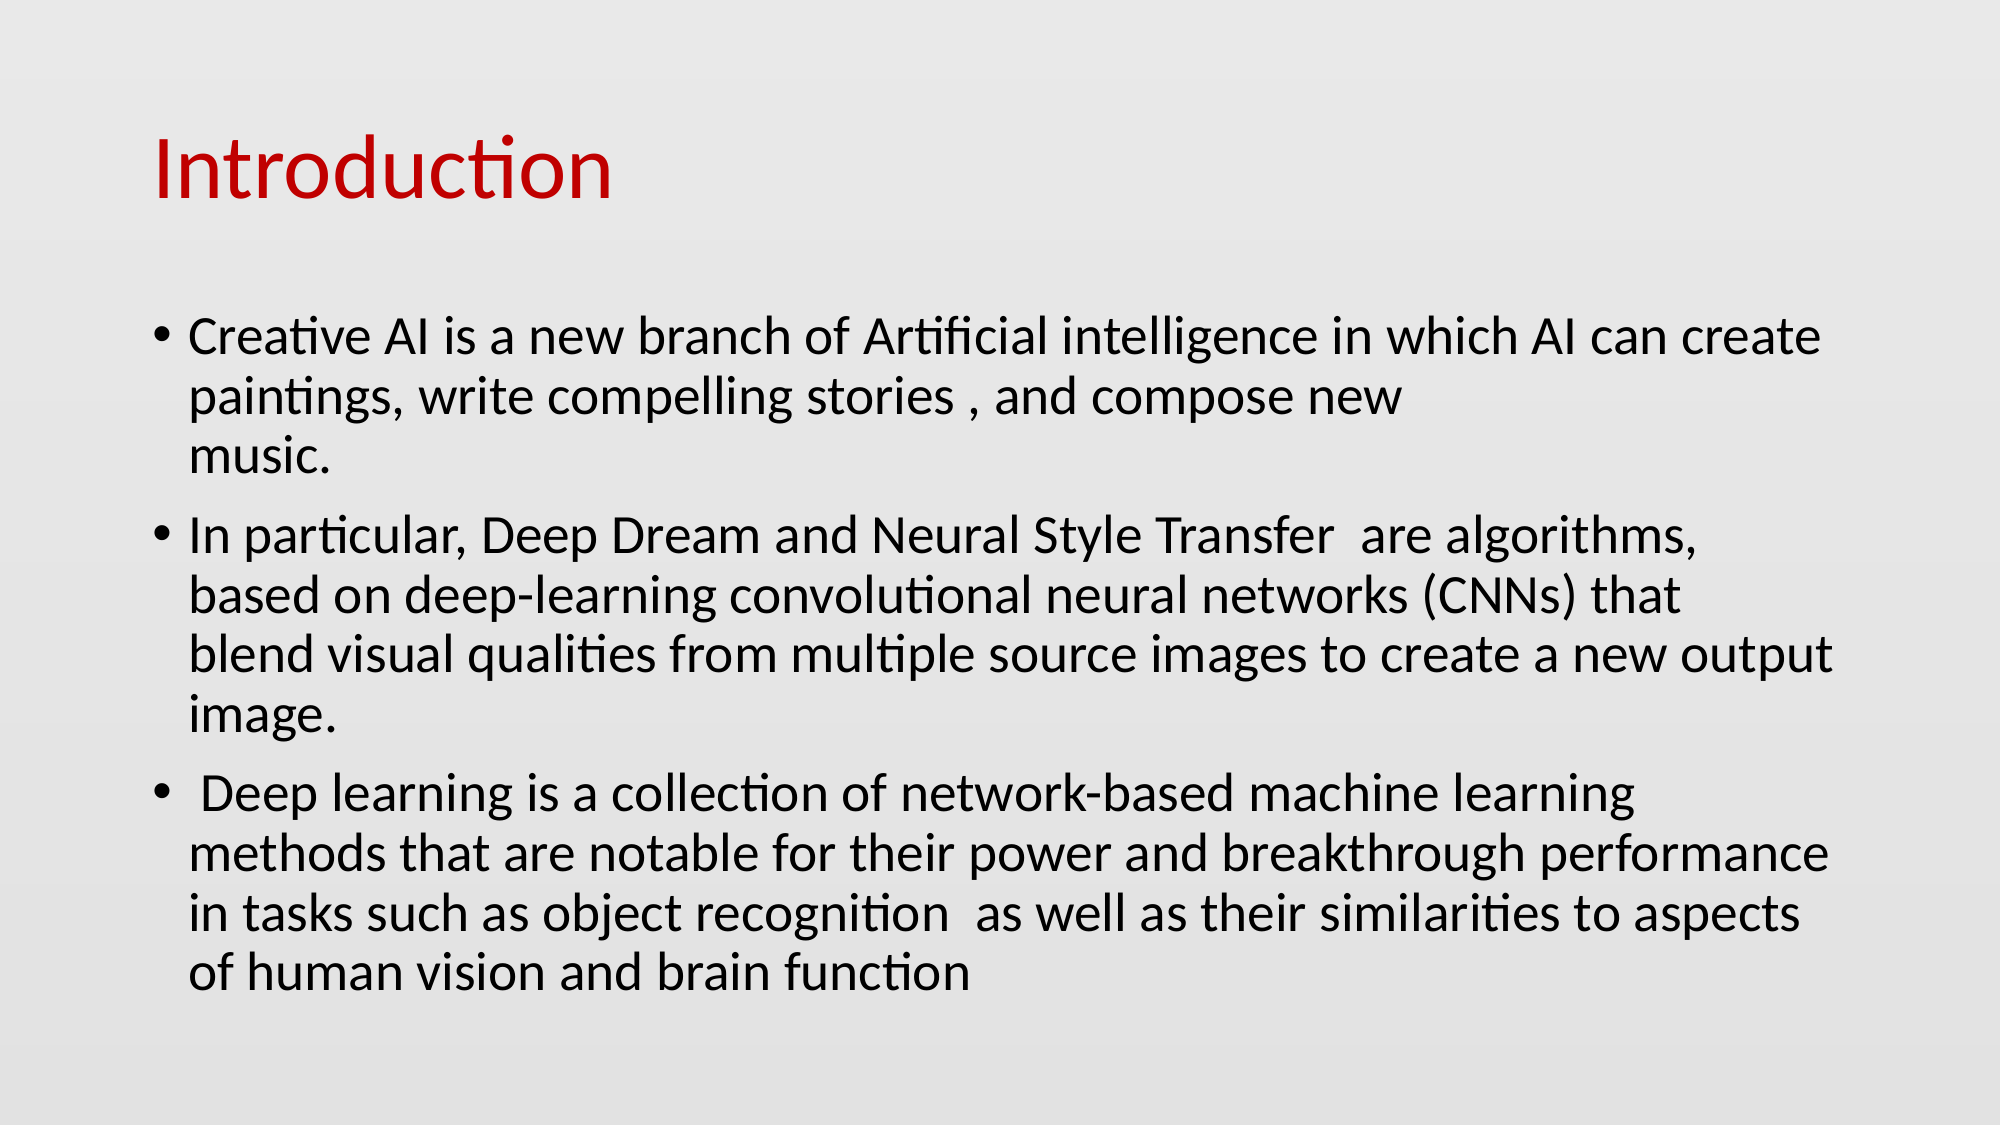

# Introduction
Creative AI is a new branch of Artificial intelligence in which AI can create paintings, write compelling stories , and compose new                                    music.
In particular, Deep Dream and Neural Style Transfer  are algorithms,        based on deep-learning convolutional neural networks (CNNs) that   blend visual qualities from multiple source images to create a new output image.
 Deep learning is a collection of network-based machine learning   methods that are notable for their power and breakthrough performance in tasks such as object recognition  as well as their similarities to aspects of human vision and brain function